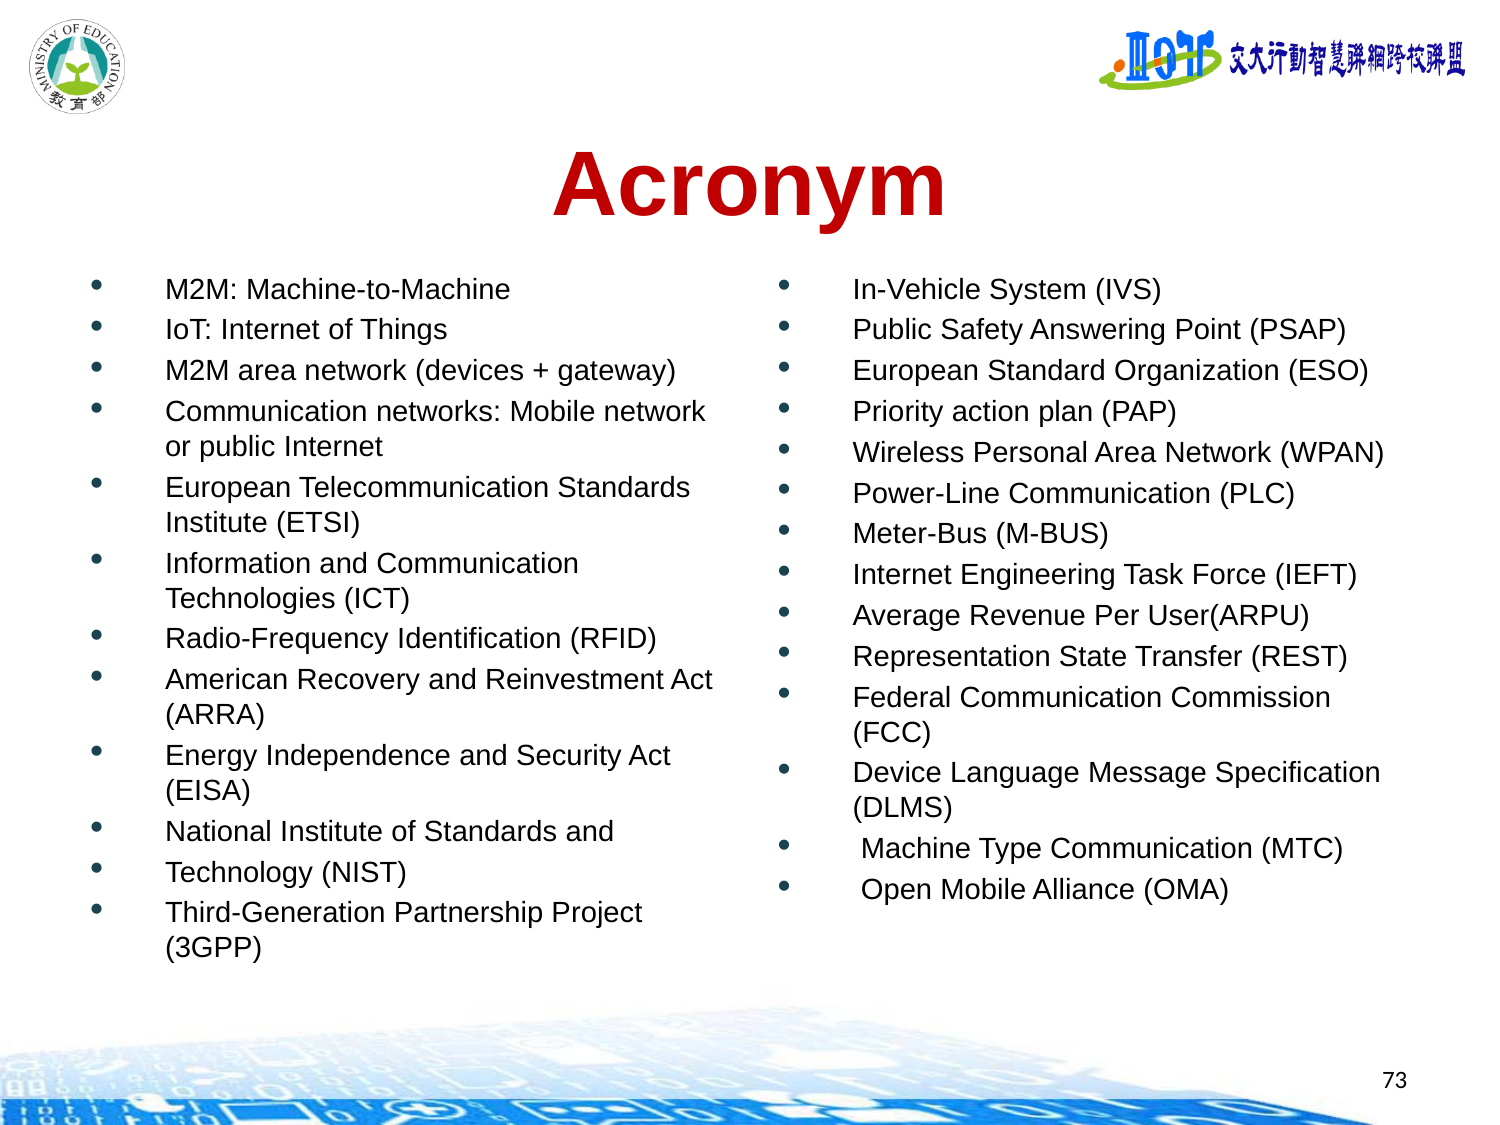

# Acronym
M2M: Machine-to-Machine
IoT: Internet of Things
M2M area network (devices + gateway)
Communication networks: Mobile network or public Internet
European Telecommunication Standards Institute (ETSI)
Information and Communication Technologies (ICT)
Radio-Frequency Identification (RFID)
American Recovery and Reinvestment Act (ARRA)
Energy Independence and Security Act (EISA)
National Institute of Standards and
Technology (NIST)
Third-Generation Partnership Project (3GPP)
In-Vehicle System (IVS)
Public Safety Answering Point (PSAP)
European Standard Organization (ESO)
Priority action plan (PAP)
Wireless Personal Area Network (WPAN)
Power-Line Communication (PLC)
Meter-Bus (M-BUS)
Internet Engineering Task Force (IEFT)
Average Revenue Per User(ARPU)
Representation State Transfer (REST)
Federal Communication Commission (FCC)
Device Language Message Specification (DLMS)
 Machine Type Communication (MTC)
 Open Mobile Alliance (OMA)
73